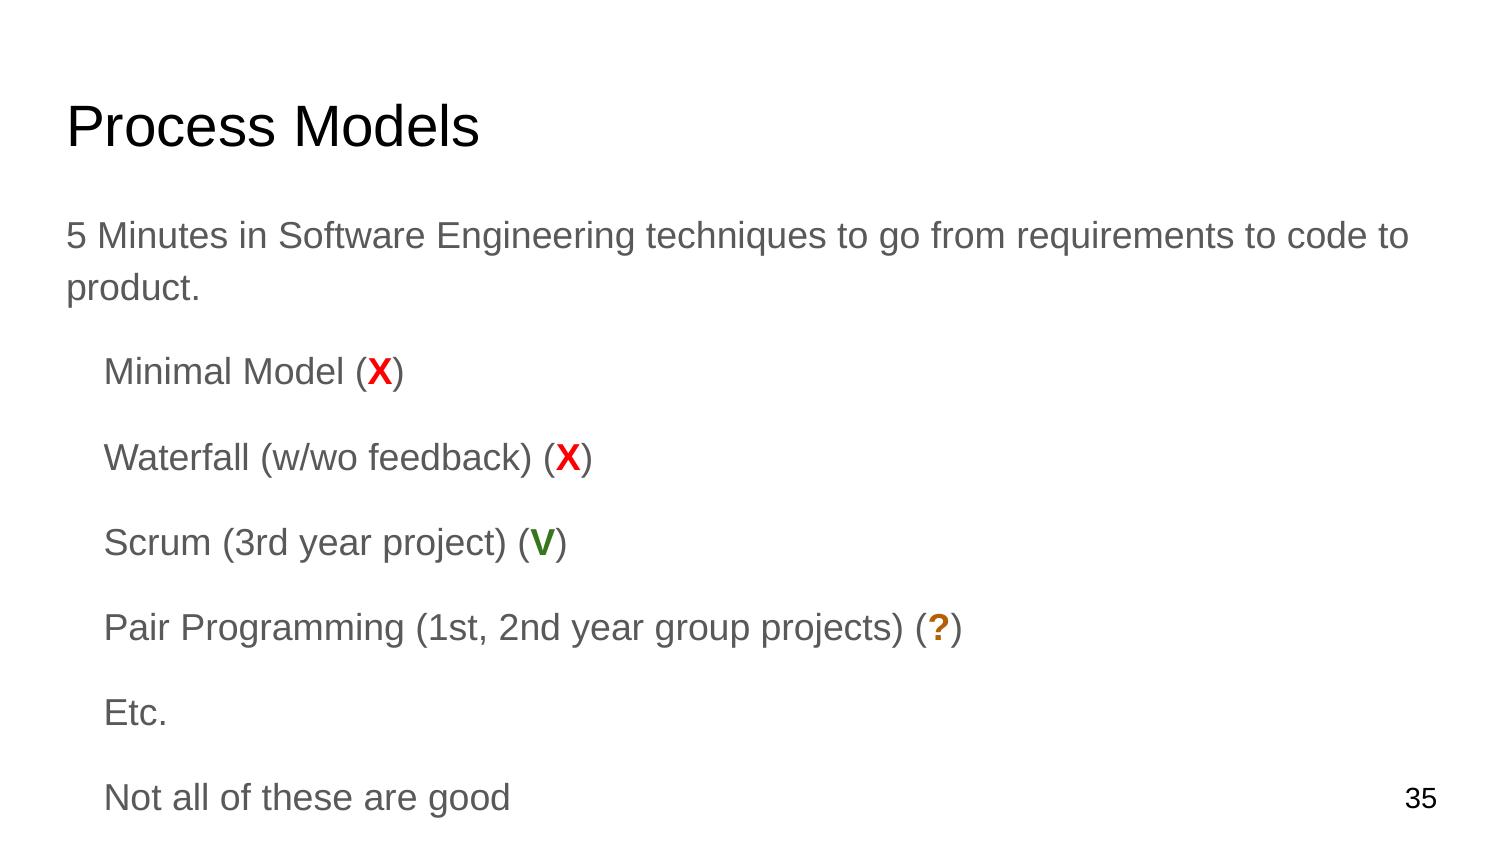

# Process Models
5 Minutes in Software Engineering techniques to go from requirements to code to product.
Minimal Model (X)
Waterfall (w/wo feedback) (X)
Scrum (3rd year project) (V)
Pair Programming (1st, 2nd year group projects) (?)
Etc.
Not all of these are good
35